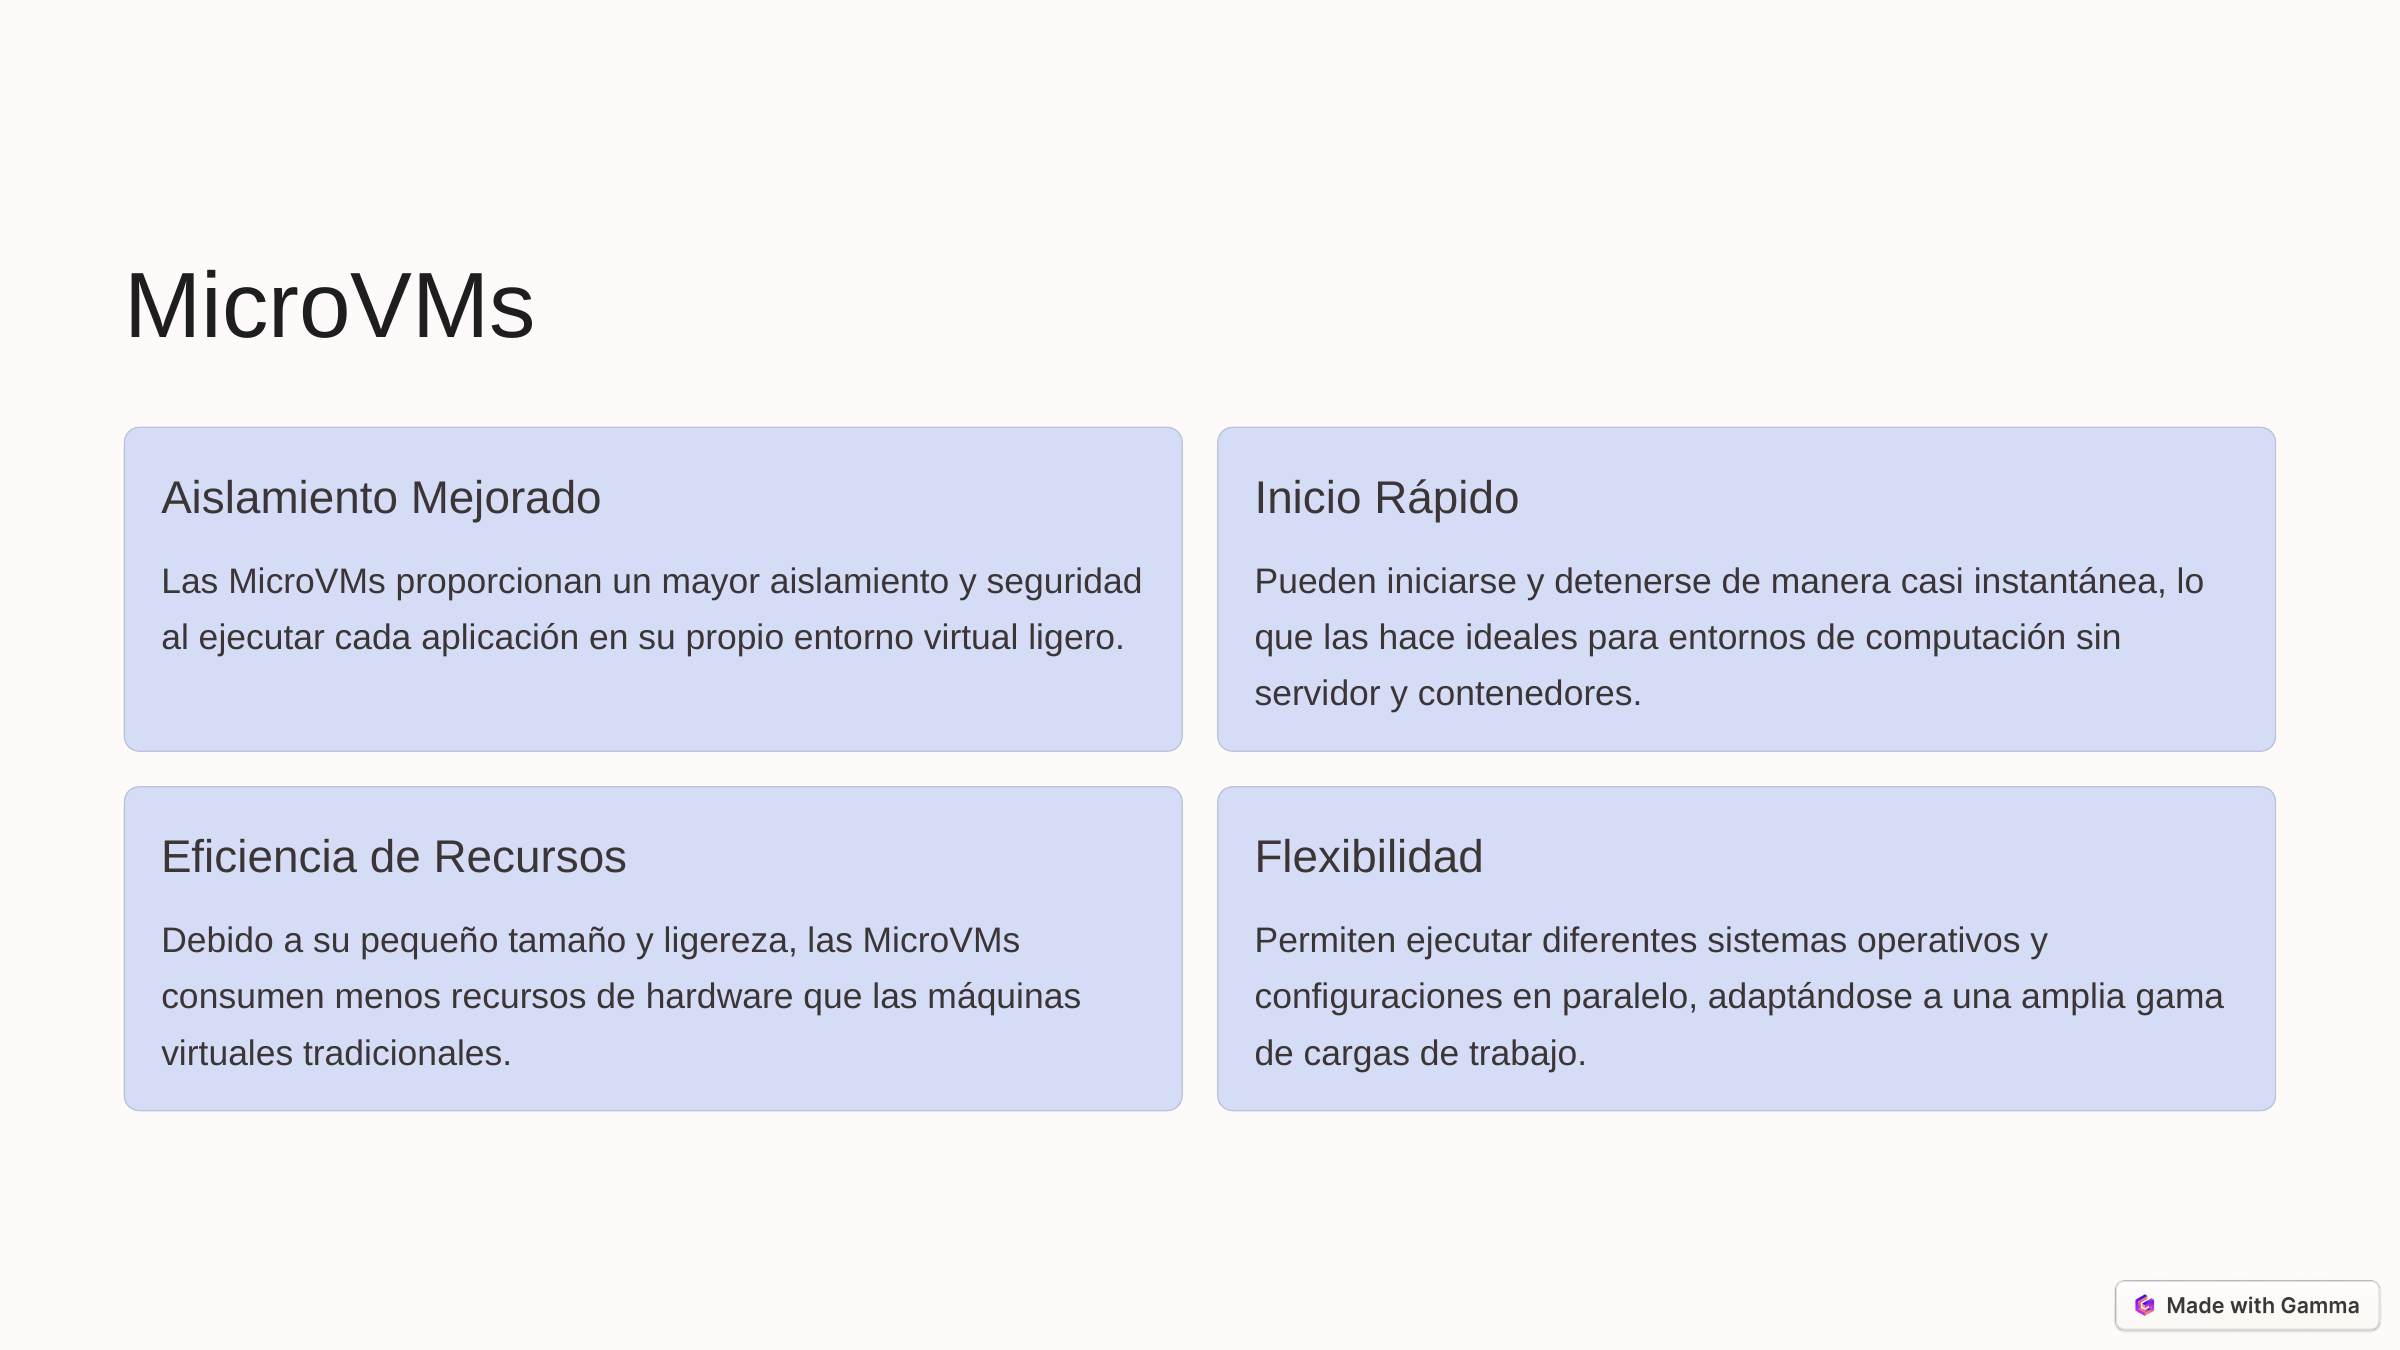

MicroVMs

Aislamiento Mejorado
Inicio Rápido
Las MicroVMs proporcionan un mayor aislamiento y seguridad al ejecutar cada aplicación en su propio entorno virtual ligero.
Pueden iniciarse y detenerse de manera casi instantánea, lo que las hace ideales para entornos de computación sin servidor y contenedores.

Eficiencia de Recursos
Flexibilidad
Debido a su pequeño tamaño y ligereza, las MicroVMs consumen menos recursos de hardware que las máquinas virtuales tradicionales.
Permiten ejecutar diferentes sistemas operativos y configuraciones en paralelo, adaptándose a una amplia gama de cargas de trabajo.